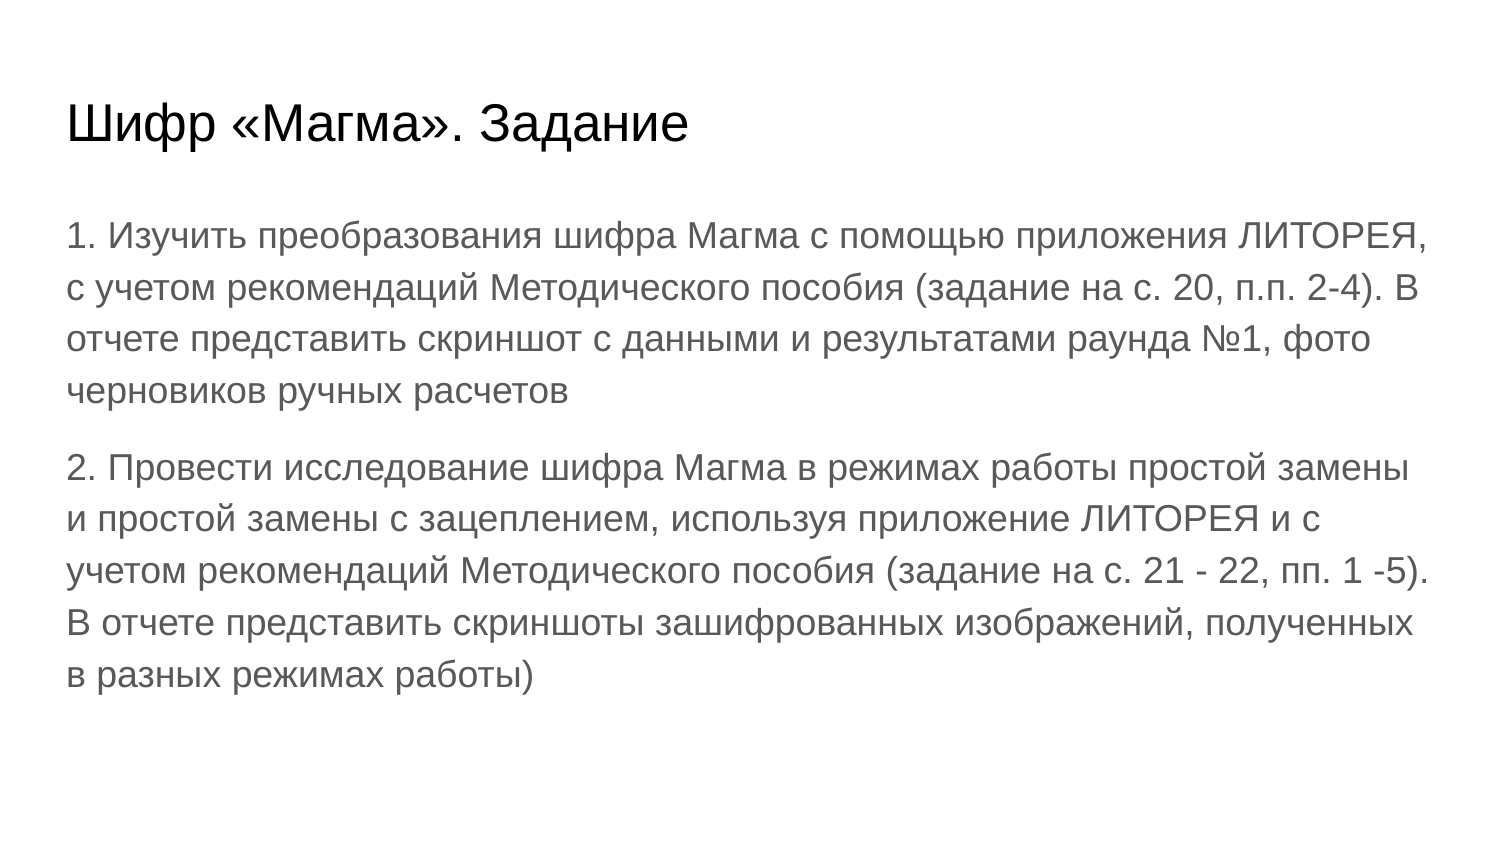

# Шифр «Магма». Задание
1. Изучить преобразования шифра Магма с помощью приложения ЛИТОРЕЯ, с учетом рекомендаций Методического пособия (задание на с. 20, п.п. 2-4). В отчете представить скриншот с данными и результатами раунда №1, фото черновиков ручных расчетов
2. Провести исследование шифра Магма в режимах работы простой замены и простой замены с зацеплением, используя приложение ЛИТОРЕЯ и с учетом рекомендаций Методического пособия (задание на с. 21 - 22, пп. 1 -5). В отчете представить скриншоты зашифрованных изображений, полученных в разных режимах работы)